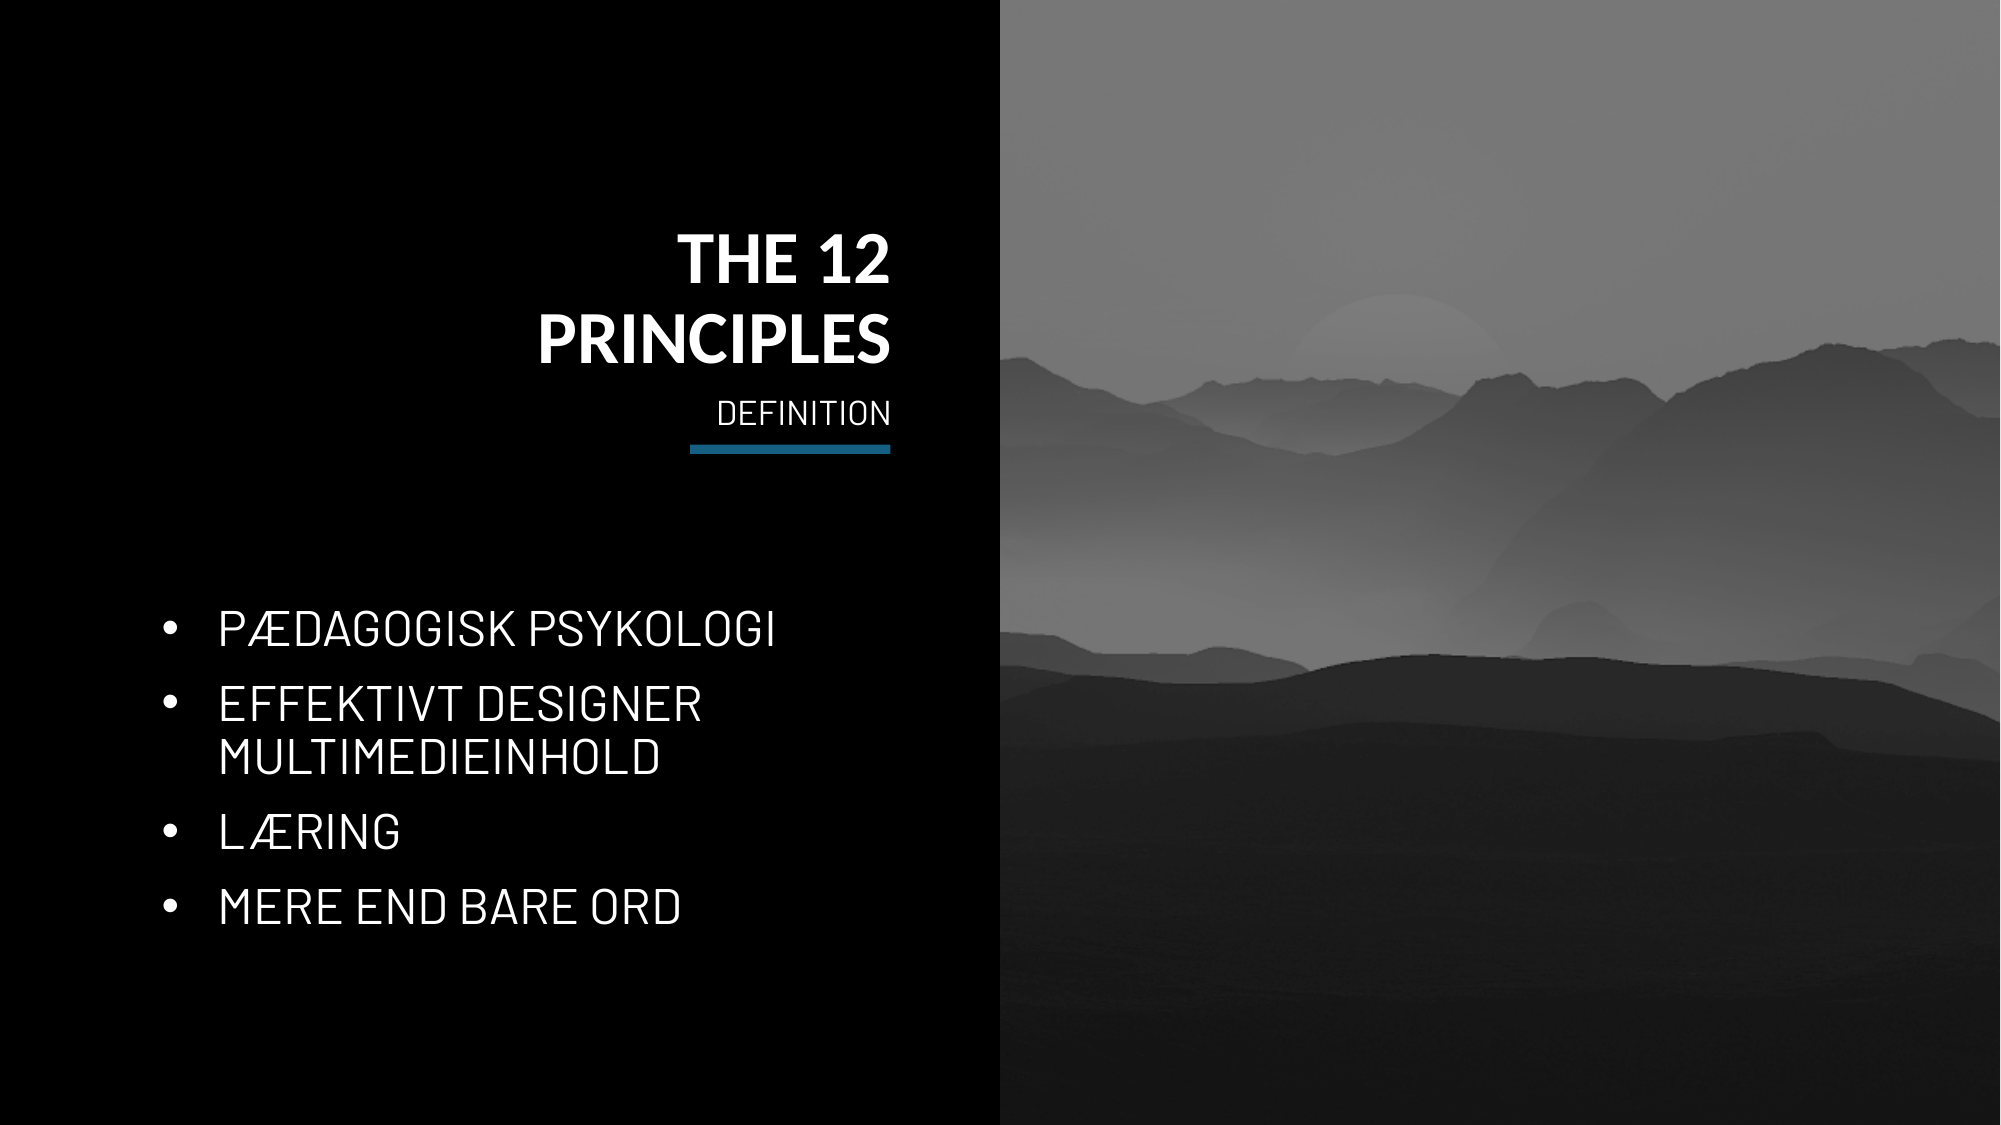

THE 12 PRINCIPLES
# DEFINITION

PÆDAGOGISK PSYKOLOGI
EFFEKTIVT DESIGNER MULTIMEDIEINHOLD
LÆRING
MERE END BARE ORD